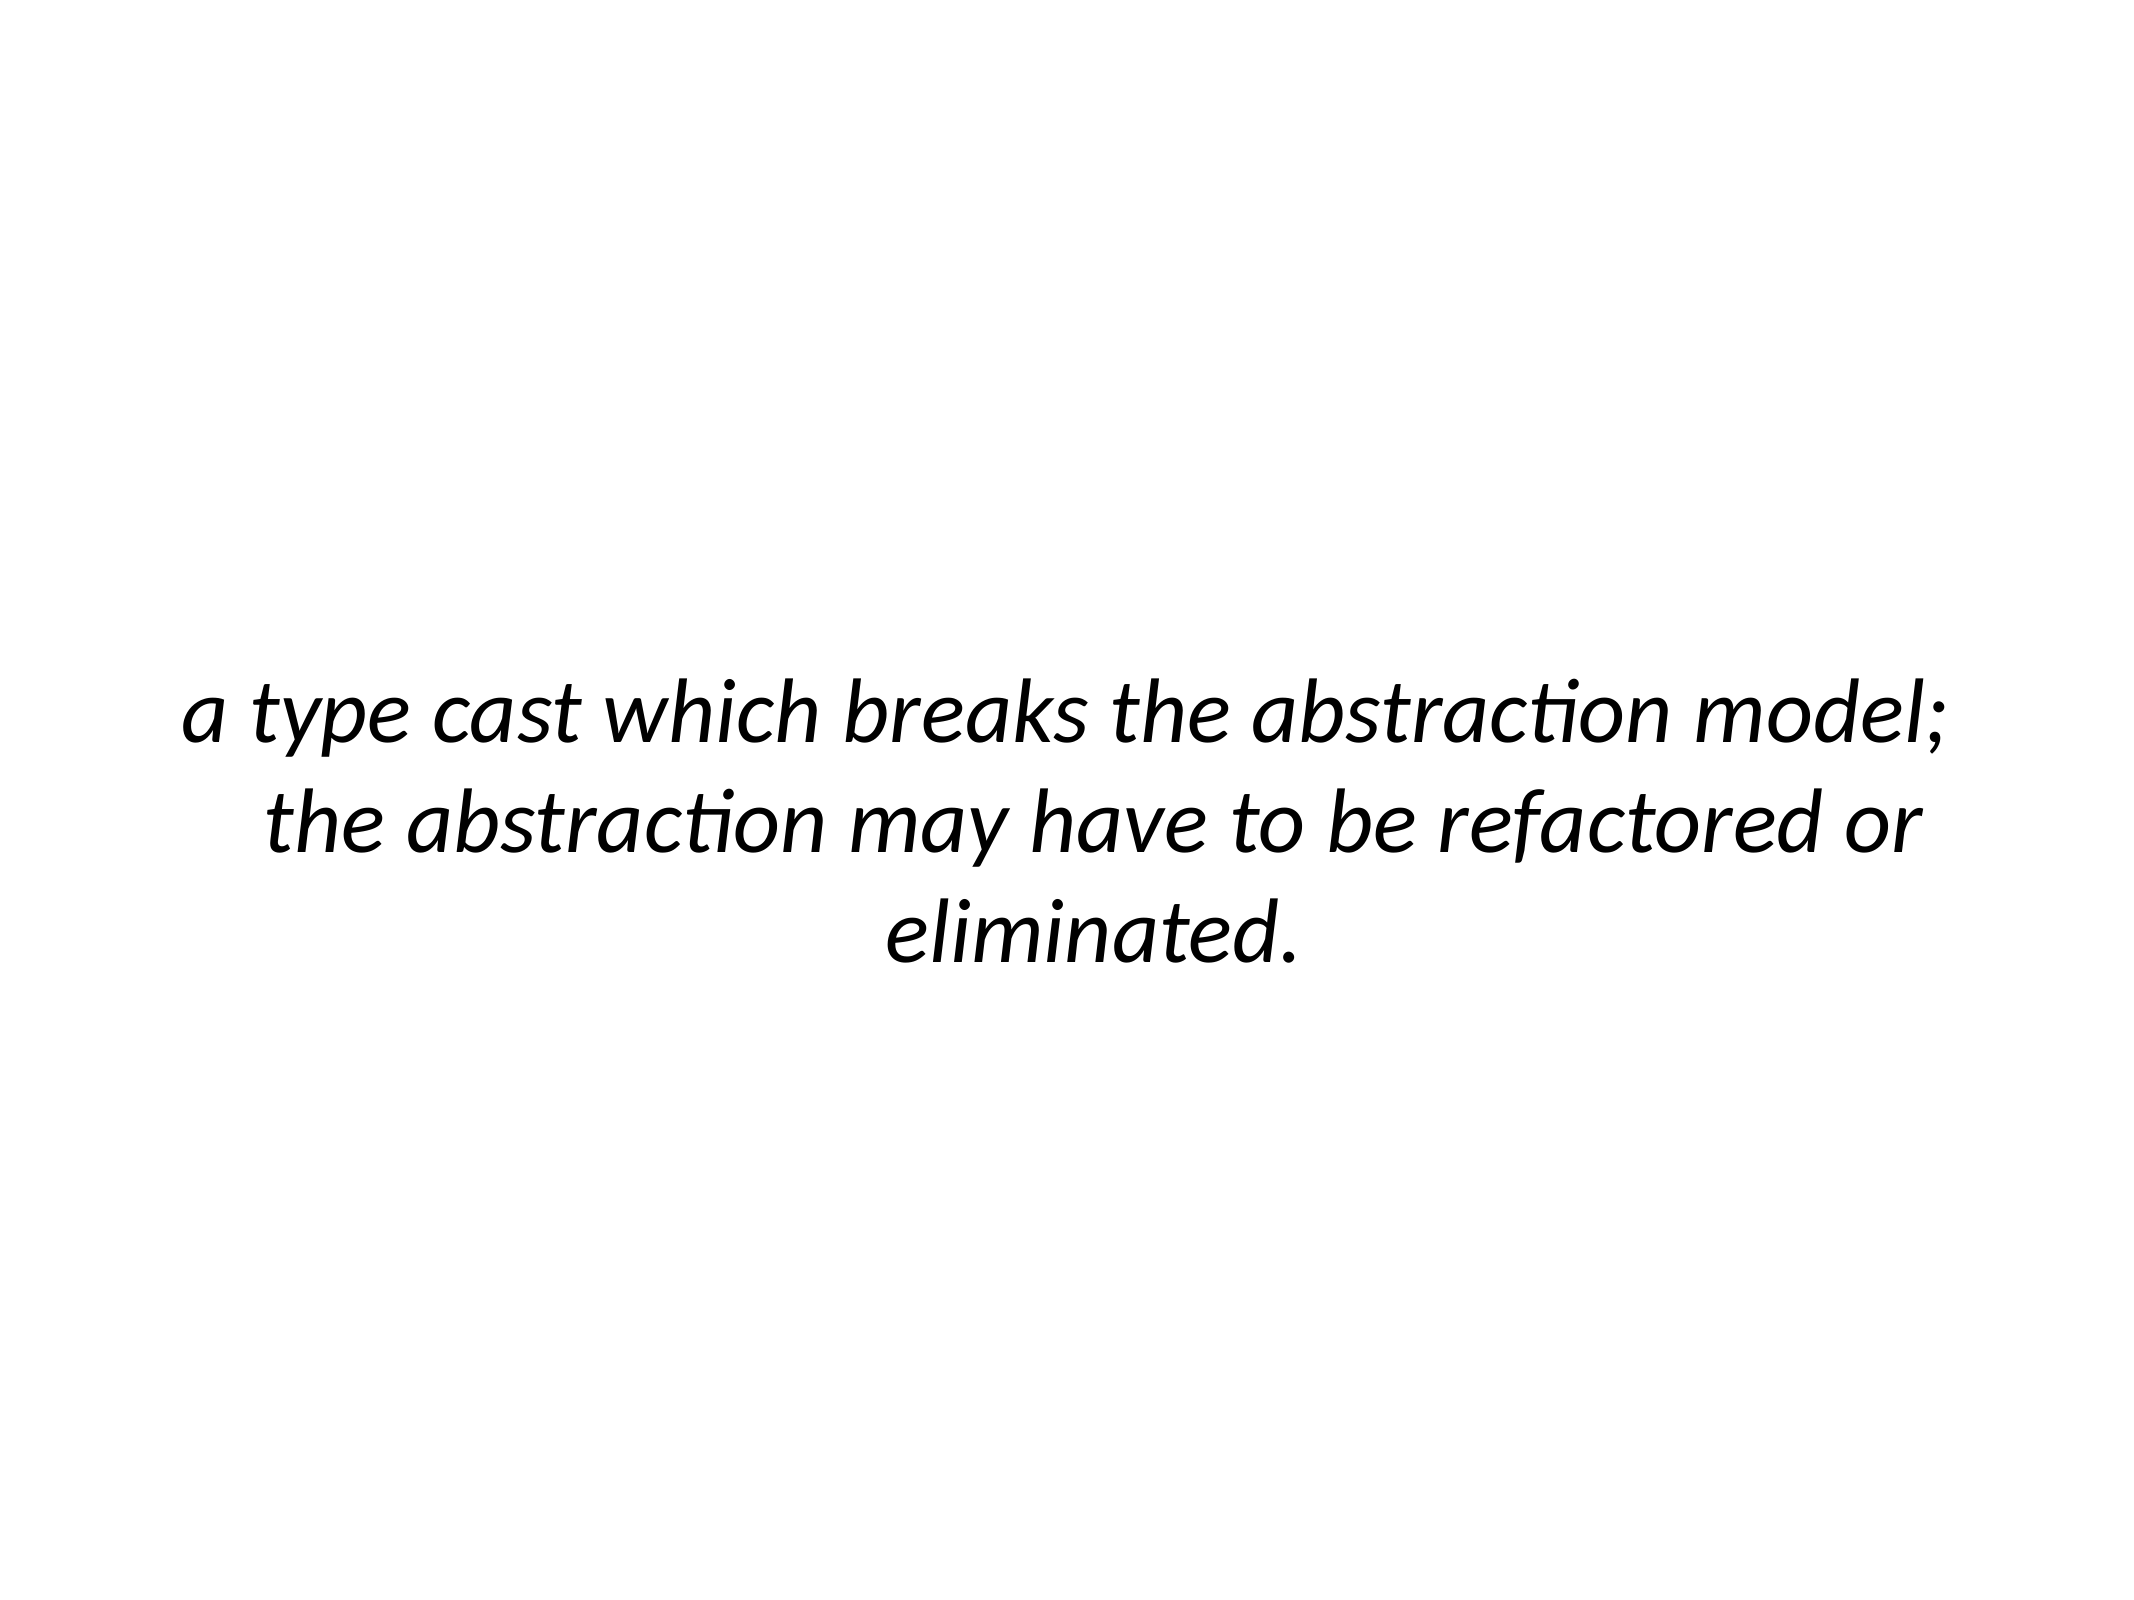

a type cast which breaks the abstraction model; the abstraction may have to be refactored or eliminated.